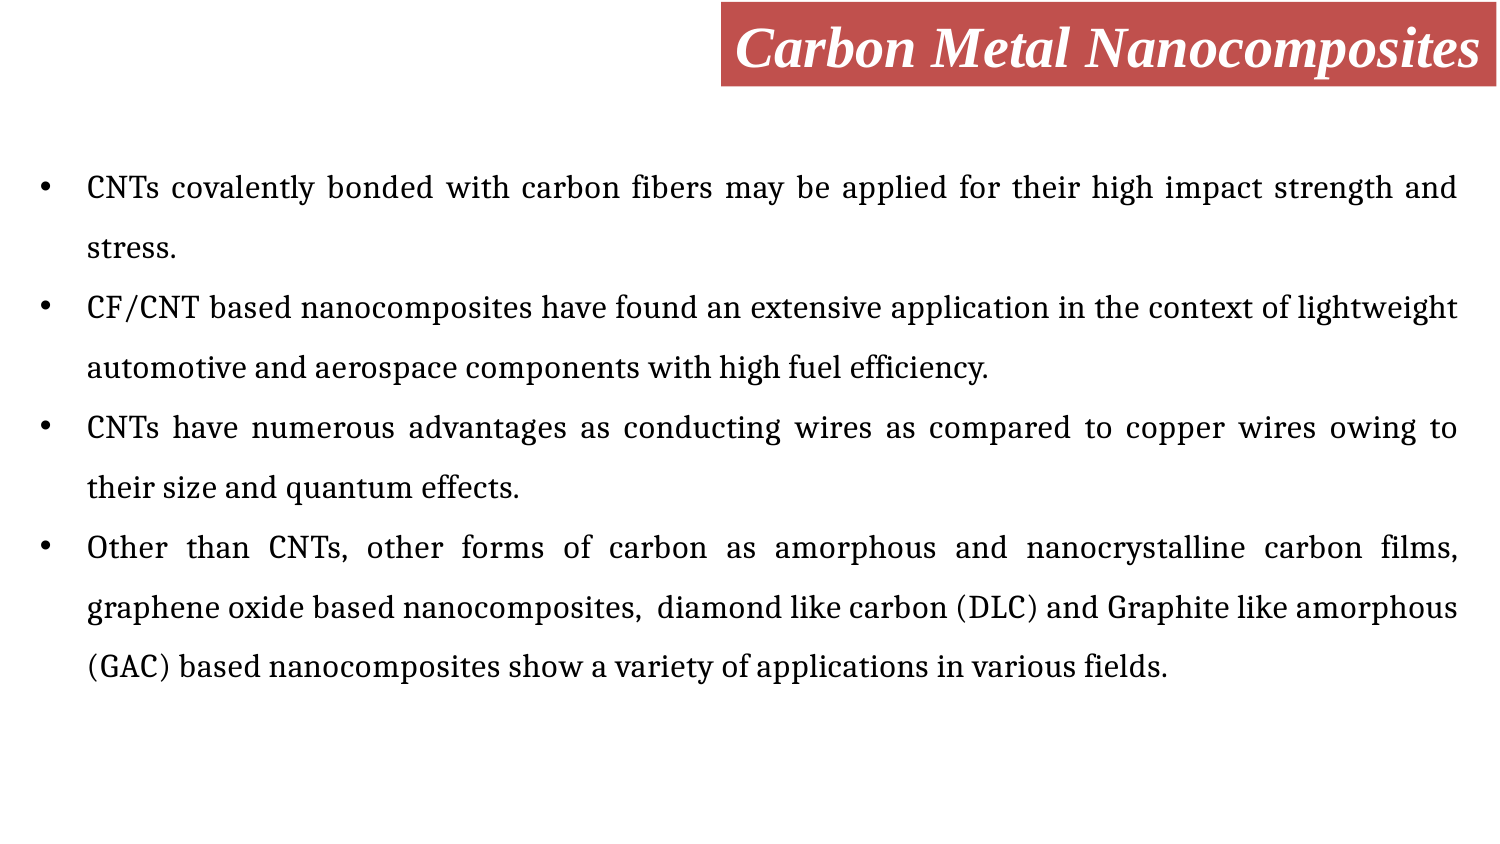

Carbon Metal Nanocomposites
CNTs covalently bonded with carbon fibers may be applied for their high impact strength and stress.
CF/CNT based nanocomposites have found an extensive application in the context of lightweight automotive and aerospace components with high fuel efficiency.
CNTs have numerous advantages as conducting wires as compared to copper wires owing to their size and quantum effects.
Other than CNTs, other forms of carbon as amorphous and nanocrystalline carbon films, graphene oxide based nanocomposites,  diamond like carbon (DLC) and Graphite like amorphous (GAC) based nanocomposites show a variety of applications in various fields.